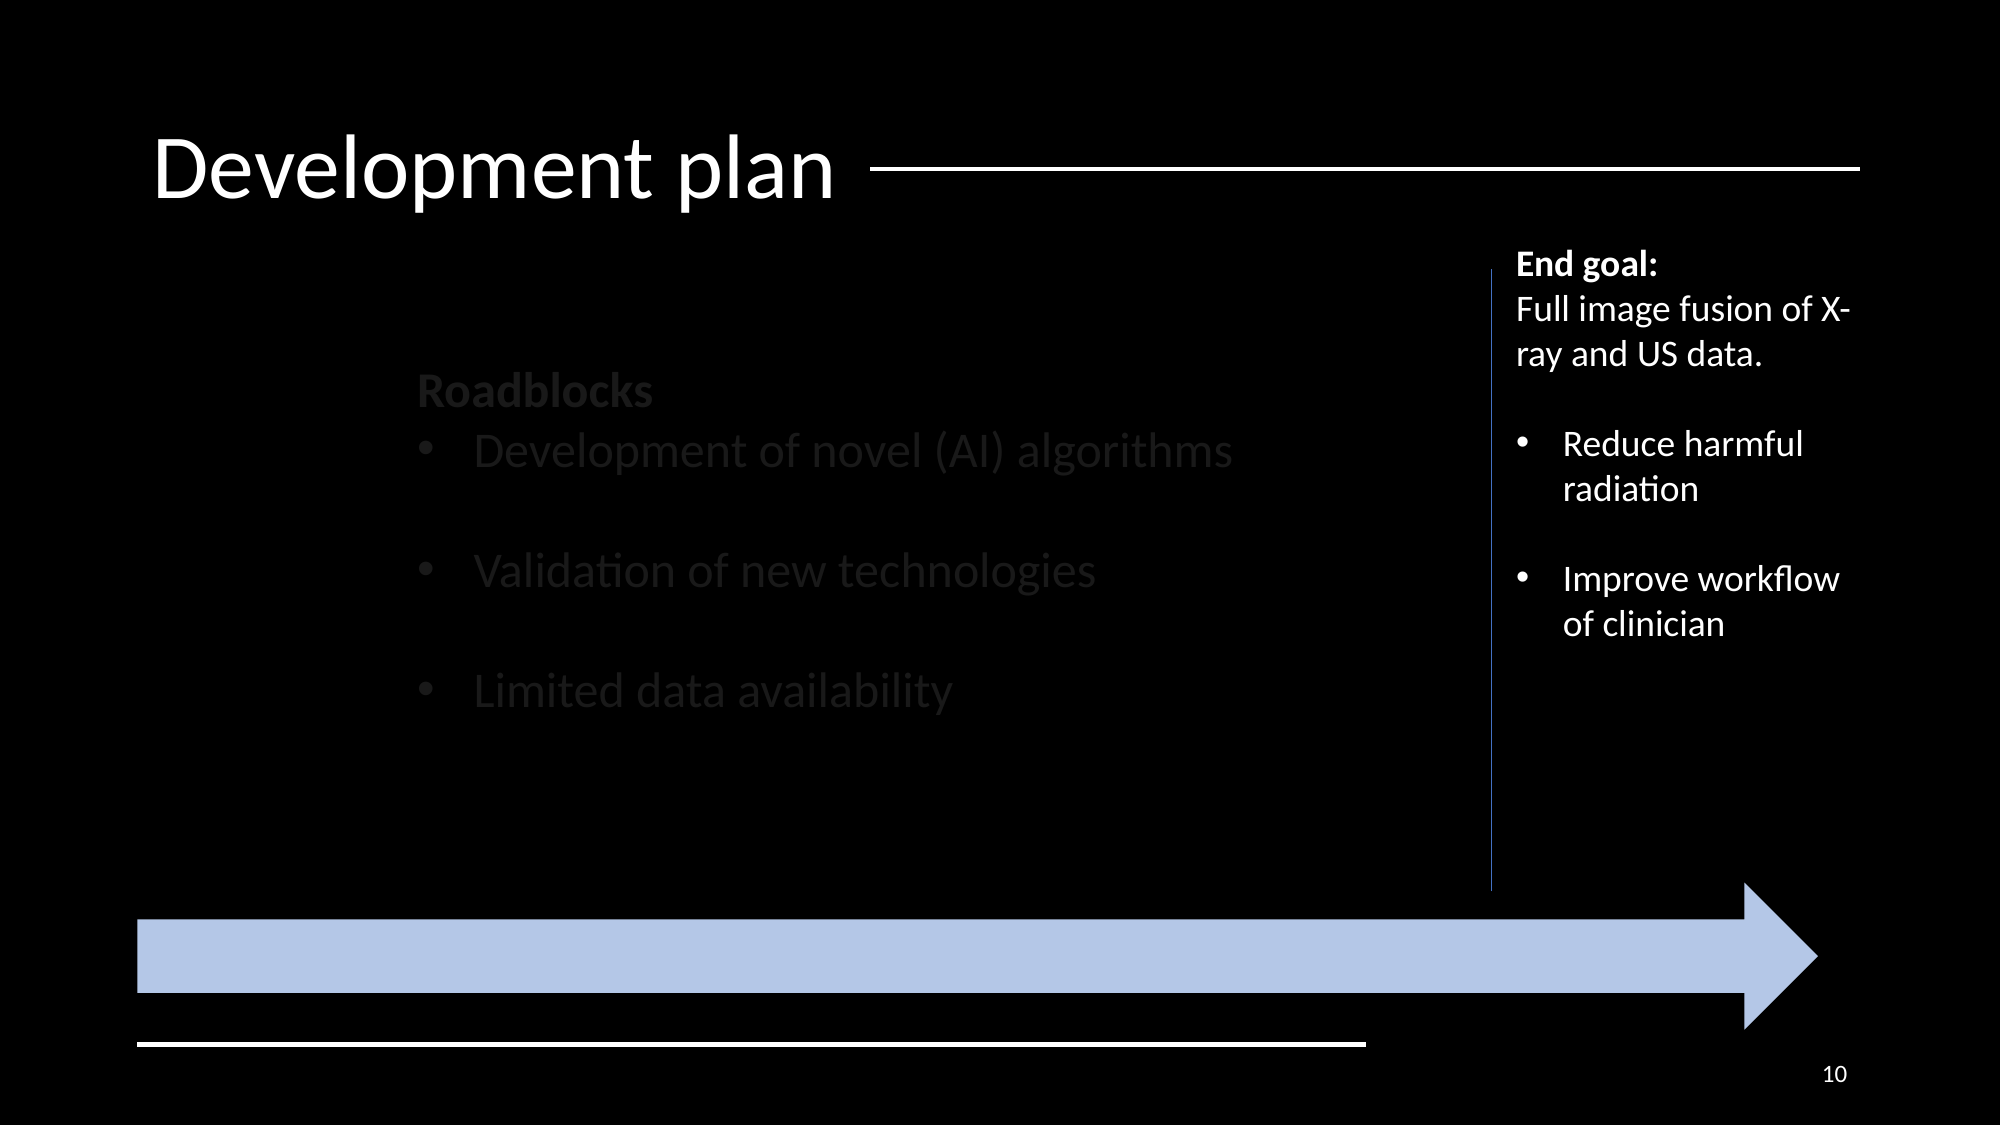

# Development plan
End goal:
Full image fusion of X-ray and US data.

Reduce harmful radiation

Improve workflow of clinician

Roadblocks
Development of novel (AI) algorithms

Validation of new technologies

Limited data availability

10